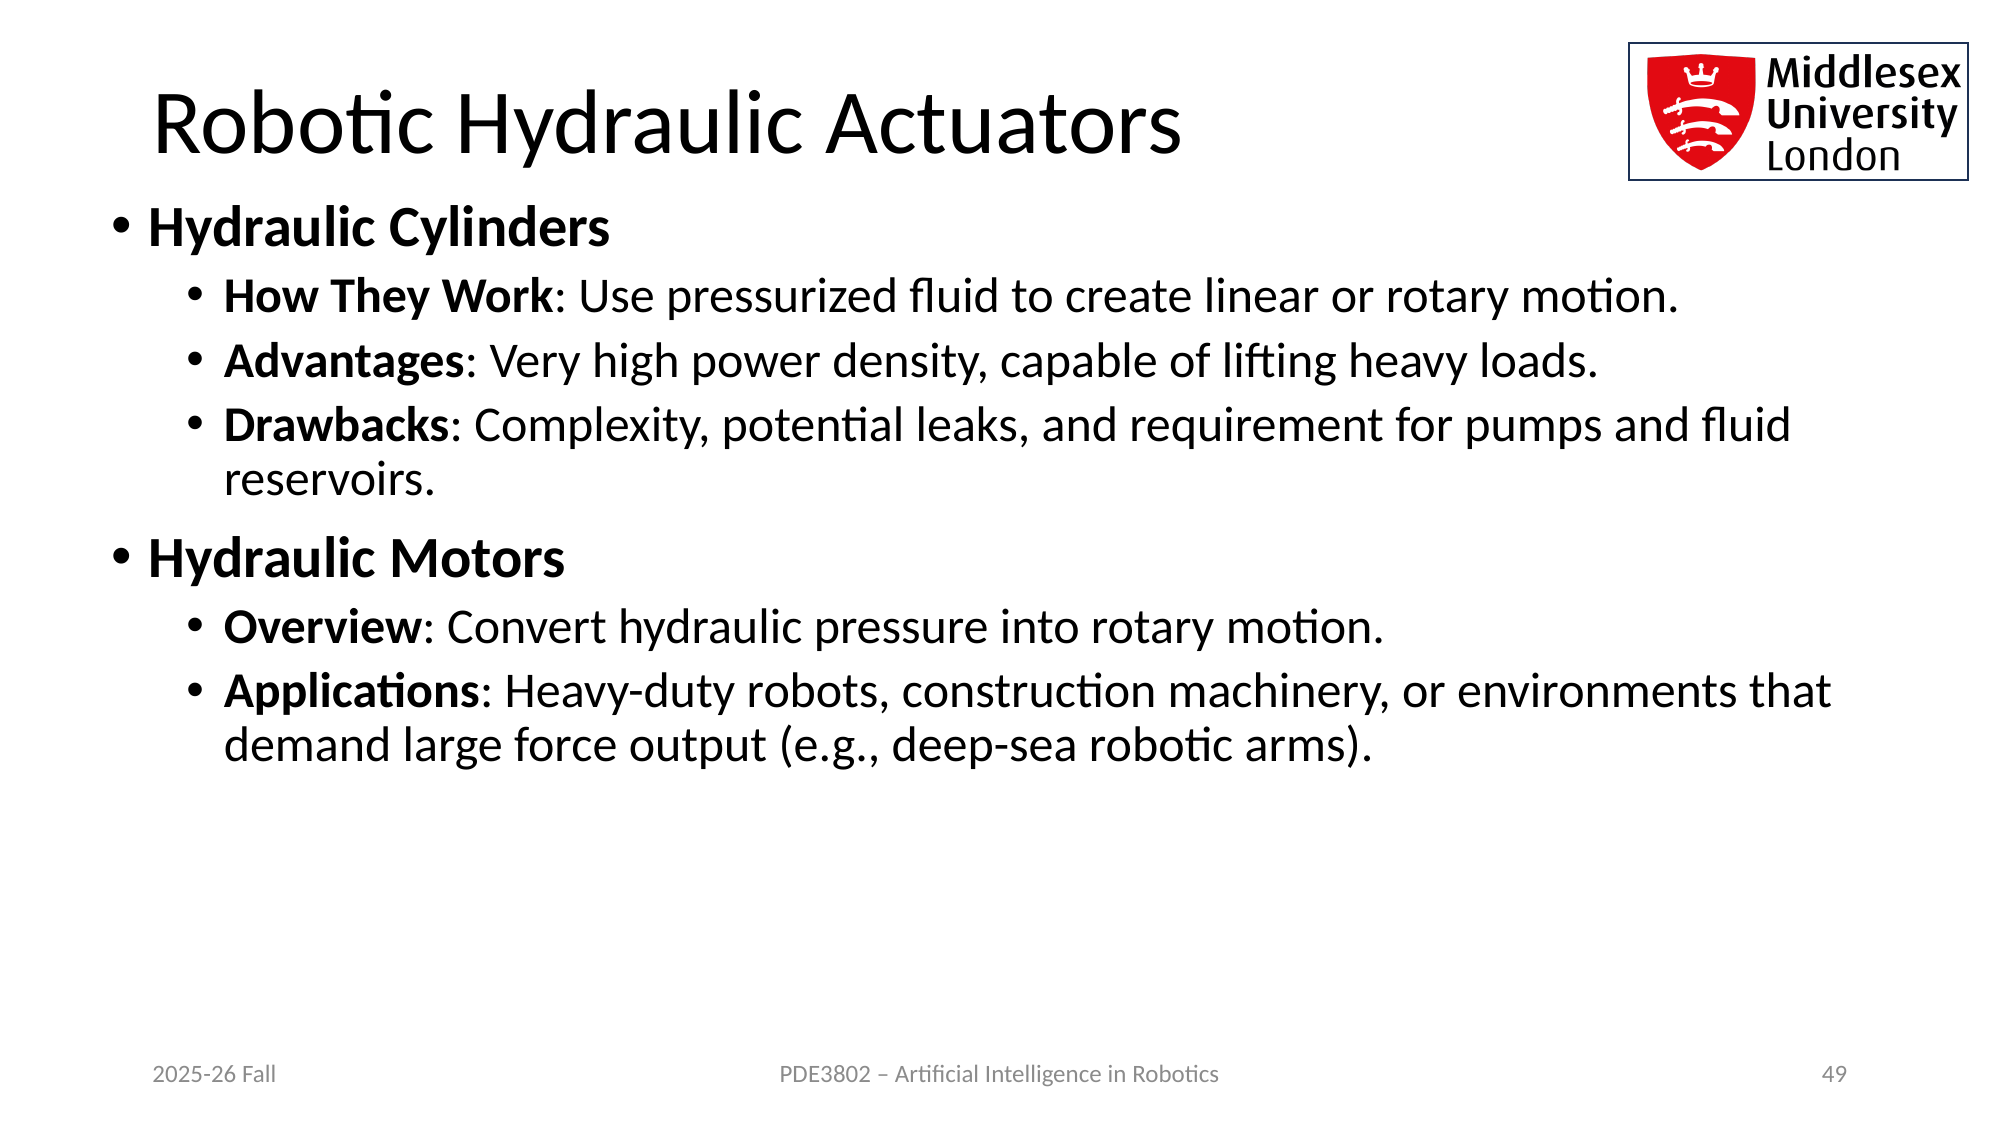

# Robotic Hydraulic Actuators
Hydraulic Cylinders
How They Work: Use pressurized fluid to create linear or rotary motion.
Advantages: Very high power density, capable of lifting heavy loads.
Drawbacks: Complexity, potential leaks, and requirement for pumps and fluid reservoirs.
Hydraulic Motors
Overview: Convert hydraulic pressure into rotary motion.
Applications: Heavy-duty robots, construction machinery, or environments that demand large force output (e.g., deep-sea robotic arms).

2025-26 Fall
PDE3802 – Artificial Intelligence in Robotics
49